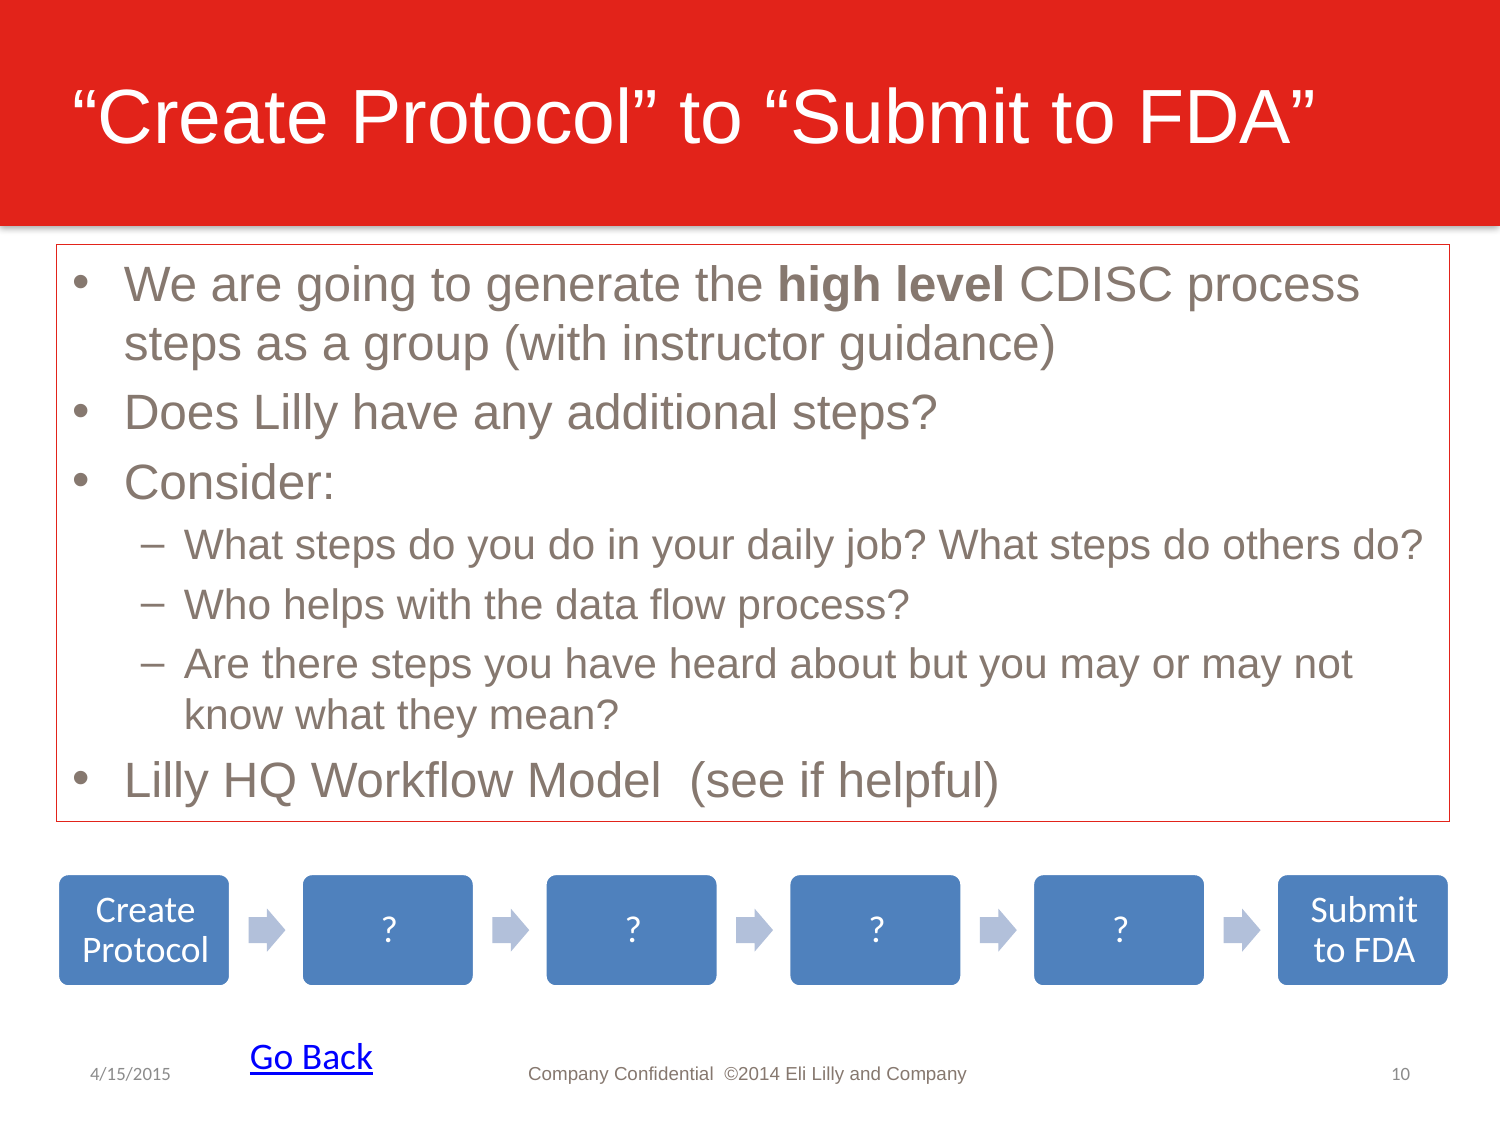

# “Create Protocol” to “Submit to FDA”
We are going to generate the high level CDISC process steps as a group (with instructor guidance)
Does Lilly have any additional steps?
Consider:
What steps do you do in your daily job? What steps do others do?
Who helps with the data flow process?
Are there steps you have heard about but you may or may not know what they mean?
Lilly HQ Workflow Model  (see if helpful)
Create Protocol

?

?

?

?

Submit to FDA
Go Back
4/15/2015
Company Confidential  ©2014 Eli Lilly and Company
10